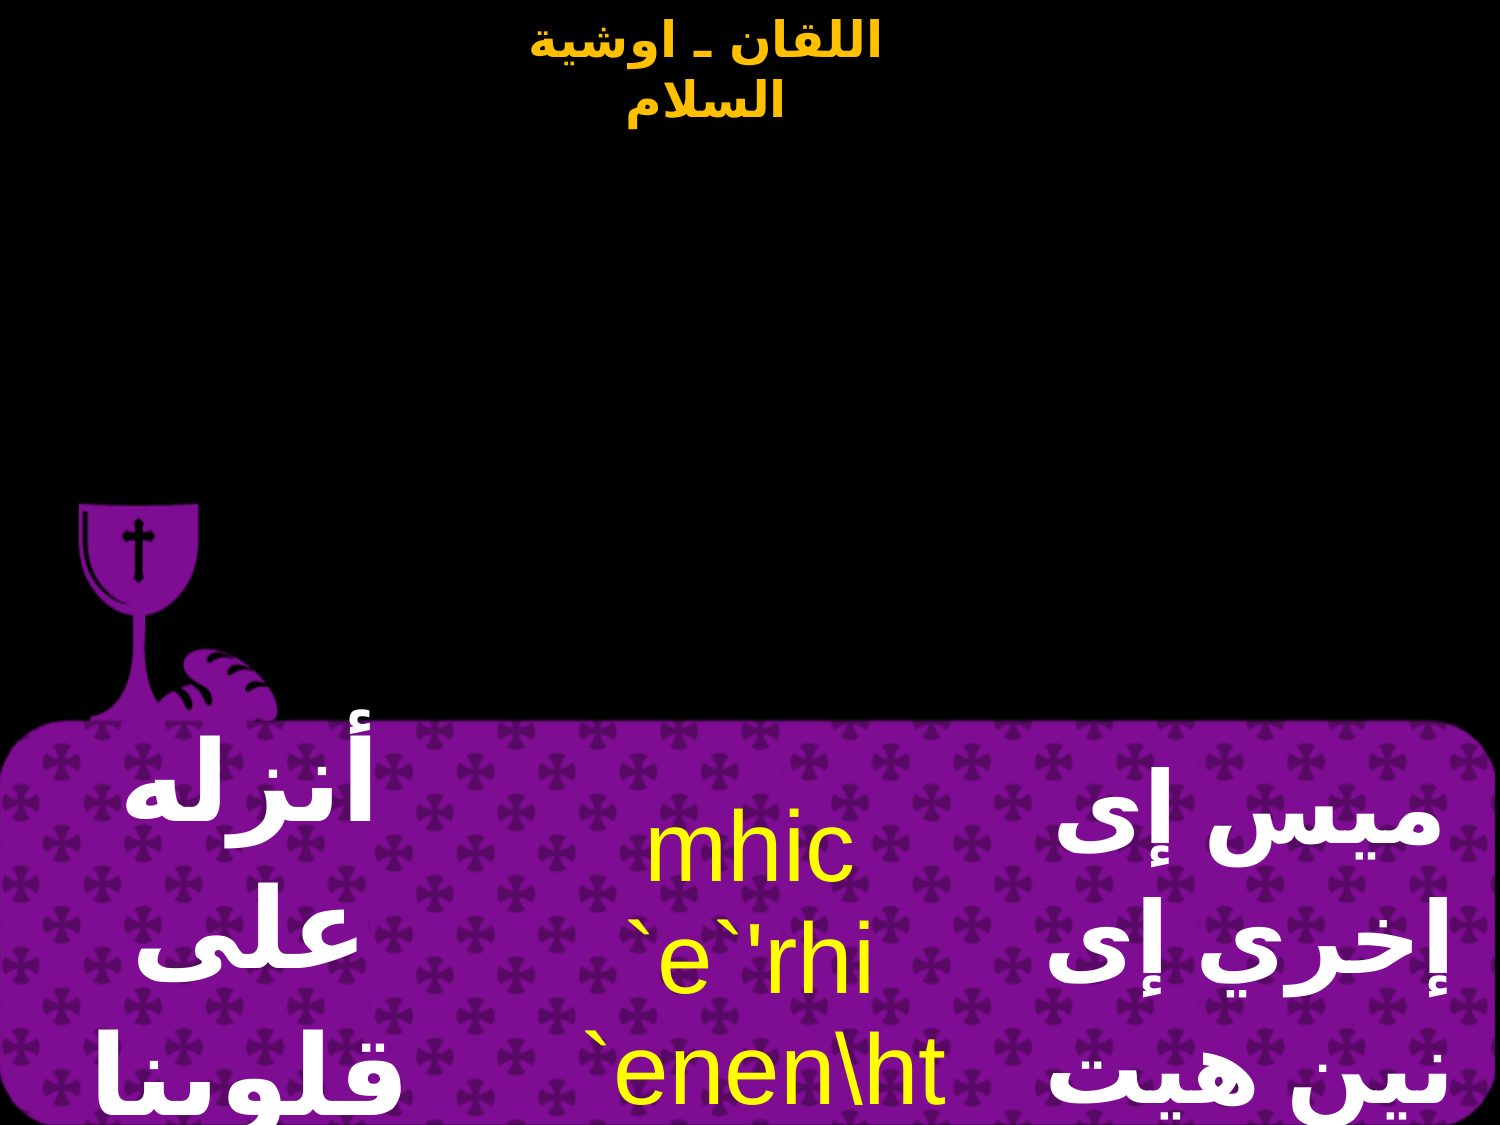

| أنزله على قلوبنا جميعاً | mhic `e`'rhi `enen\ht throu | ميس إى إخري إى نين هيت تيرو |
| --- | --- | --- |